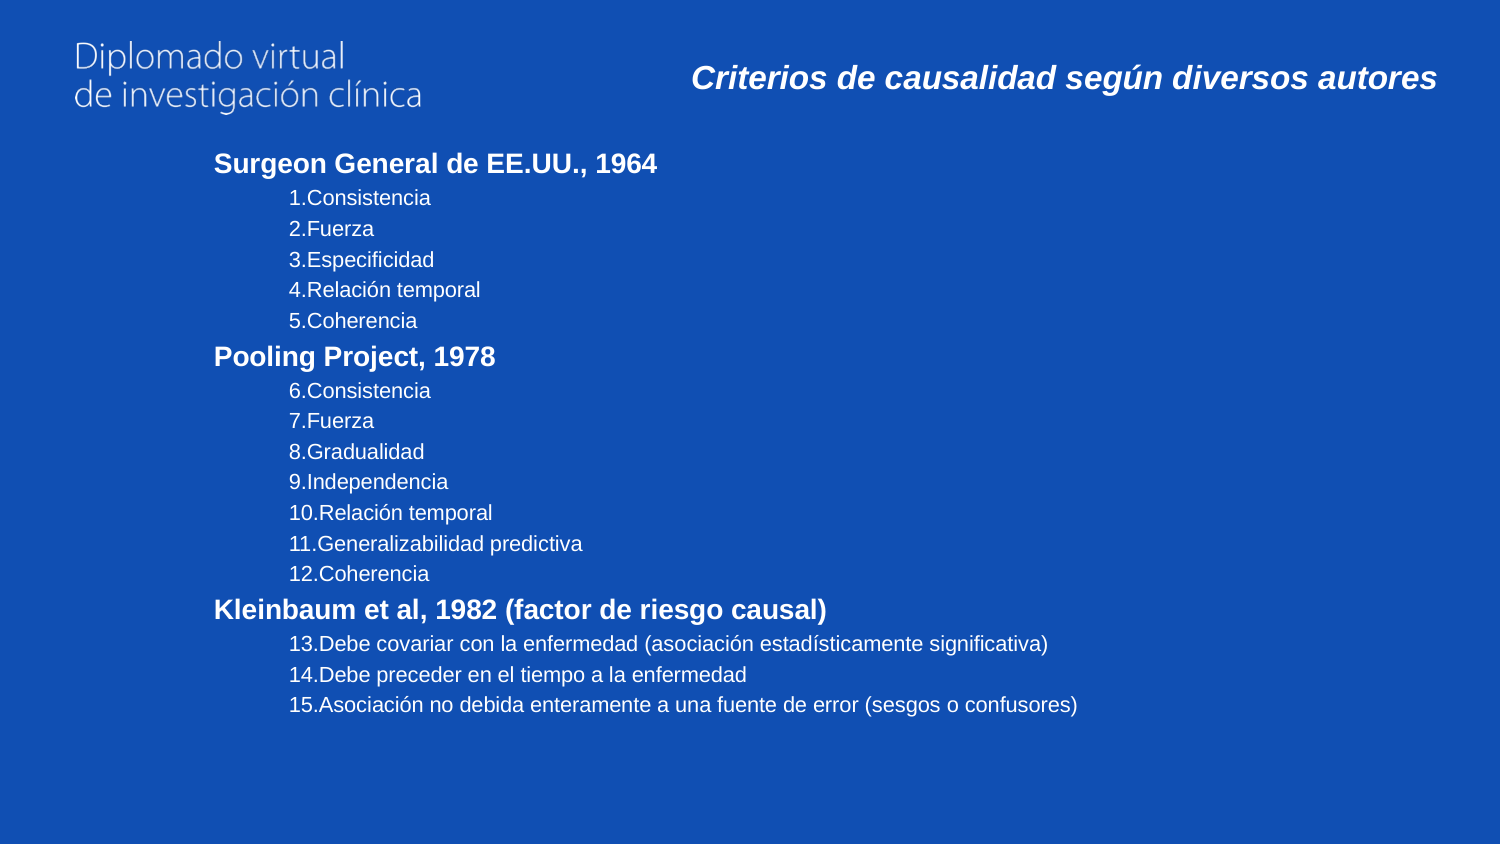

# Criterios de causalidad según diversos autores
Surgeon General de EE.UU., 1964
Consistencia
Fuerza
Especificidad
Relación temporal
Coherencia
Pooling Project, 1978
Consistencia
Fuerza
Gradualidad
Independencia
Relación temporal
Generalizabilidad predictiva
Coherencia
Kleinbaum et al, 1982 (factor de riesgo causal)
Debe covariar con la enfermedad (asociación estadísticamente significativa)
Debe preceder en el tiempo a la enfermedad
Asociación no debida enteramente a una fuente de error (sesgos o confusores)